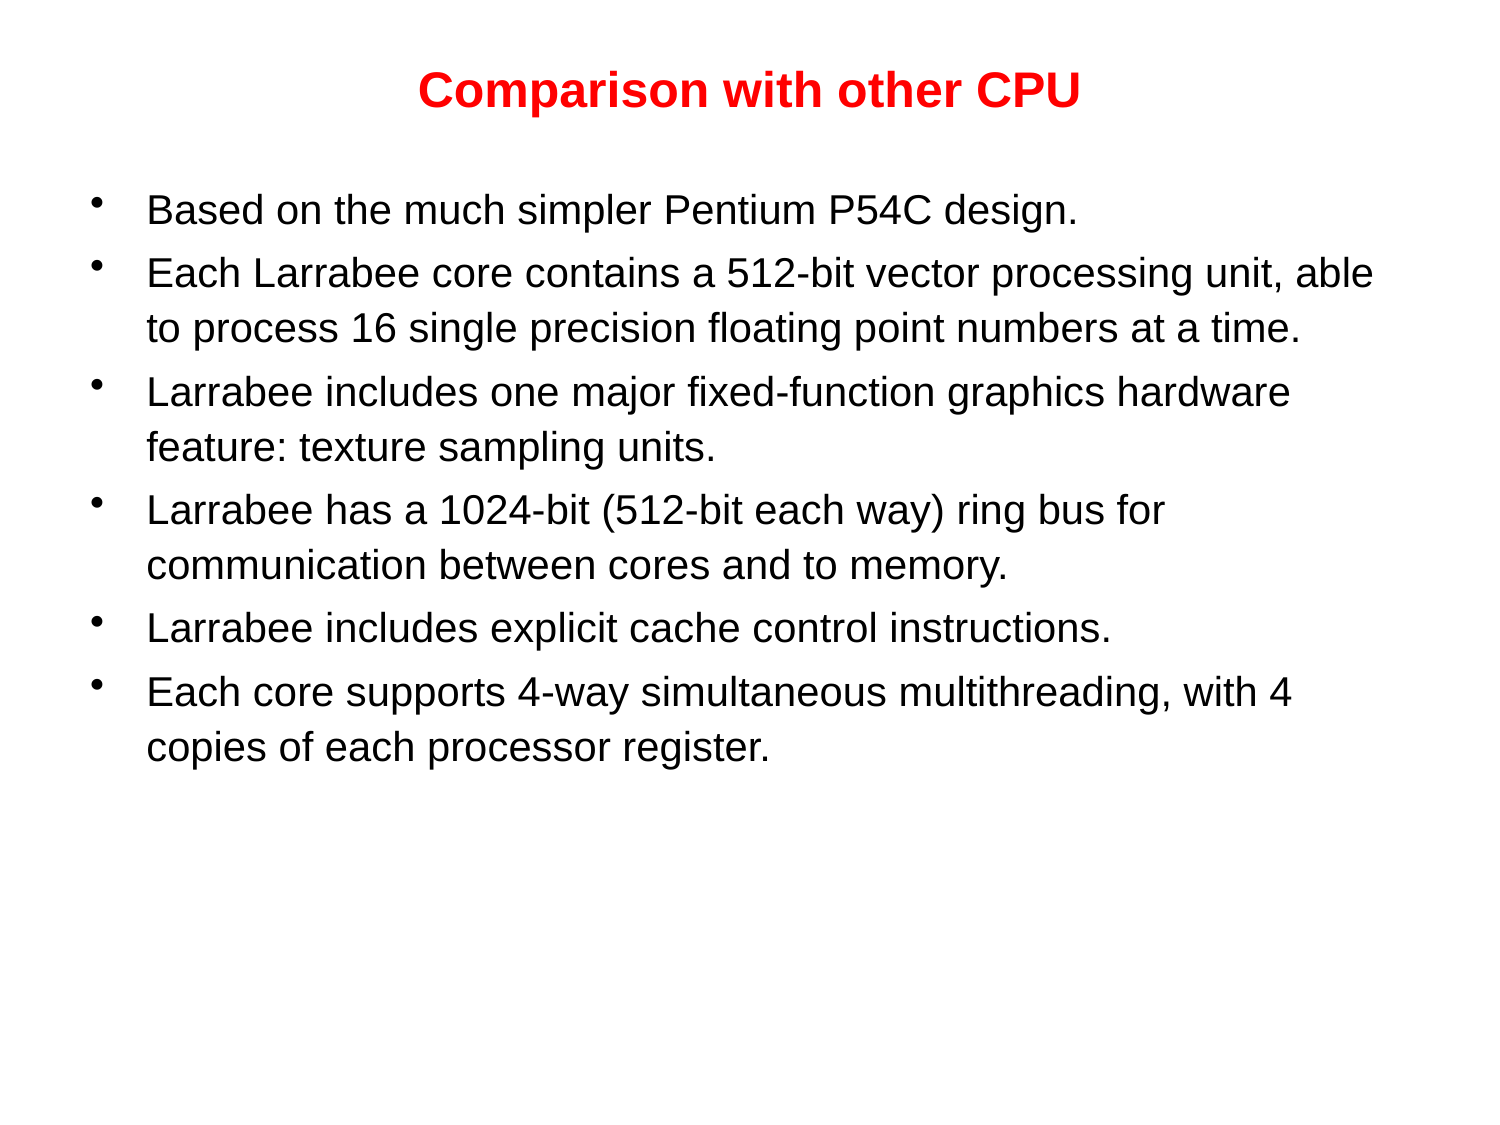

# Comparison with other CPU
Based on the much simpler Pentium P54C design.
Each Larrabee core contains a 512-bit vector processing unit, able to process 16 single precision floating point numbers at a time.
Larrabee includes one major fixed-function graphics hardware feature: texture sampling units.
Larrabee has a 1024-bit (512-bit each way) ring bus for communication between cores and to memory.
Larrabee includes explicit cache control instructions.
Each core supports 4-way simultaneous multithreading, with 4 copies of each processor register.